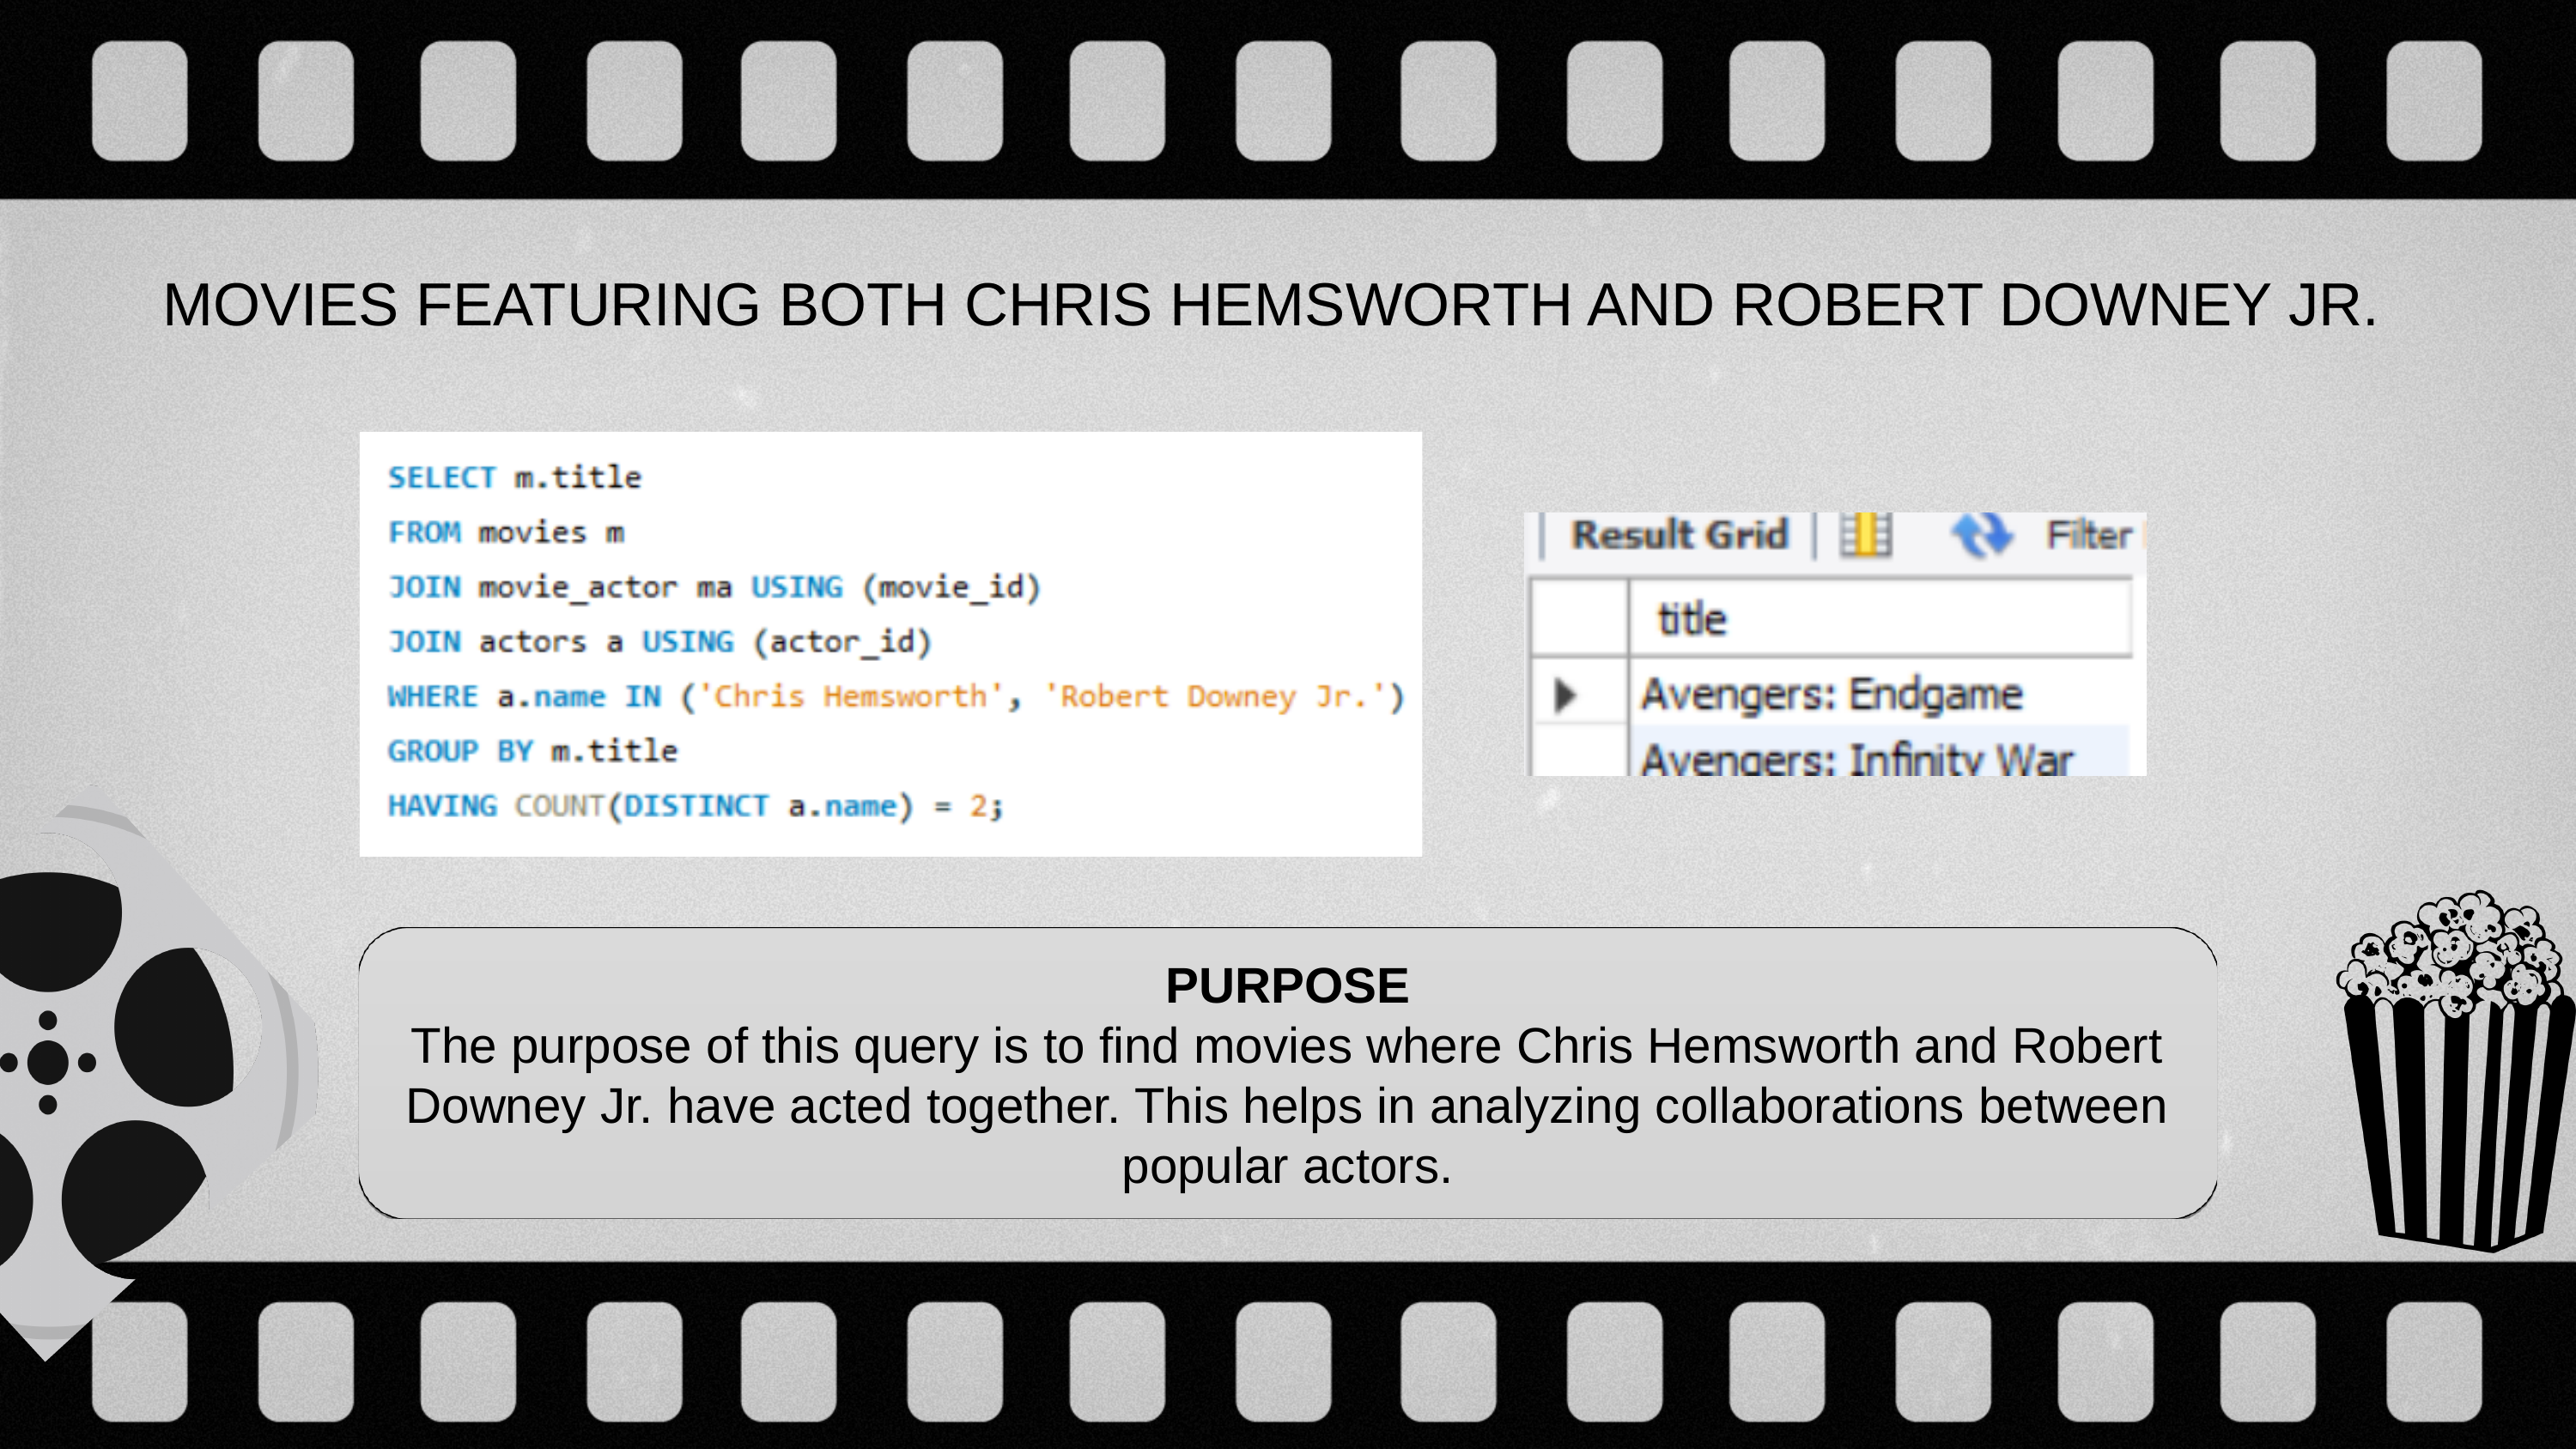

MOVIES FEATURING BOTH CHRIS HEMSWORTH AND ROBERT DOWNEY JR.

PURPOSE
The purpose of this query is to find movies where Chris Hemsworth and Robert Downey Jr. have acted together. This helps in analyzing collaborations between popular actors.